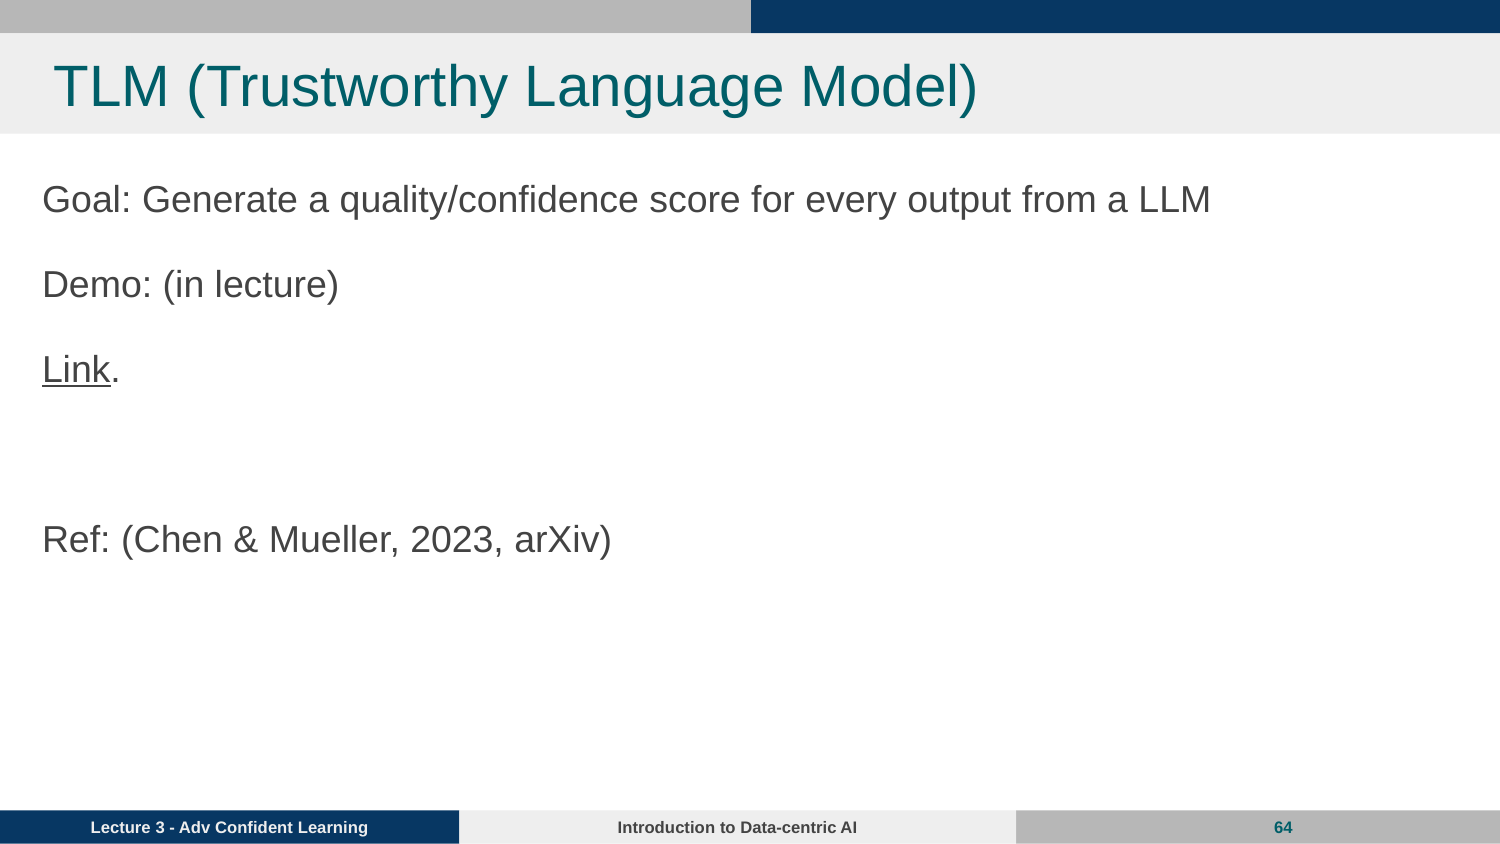

# TLM (Trustworthy Language Model)
Goal: Generate a quality/confidence score for every output from a LLM
Demo: (in lecture)
Link.

Ref: (Chen & Mueller, 2023, arXiv)
64